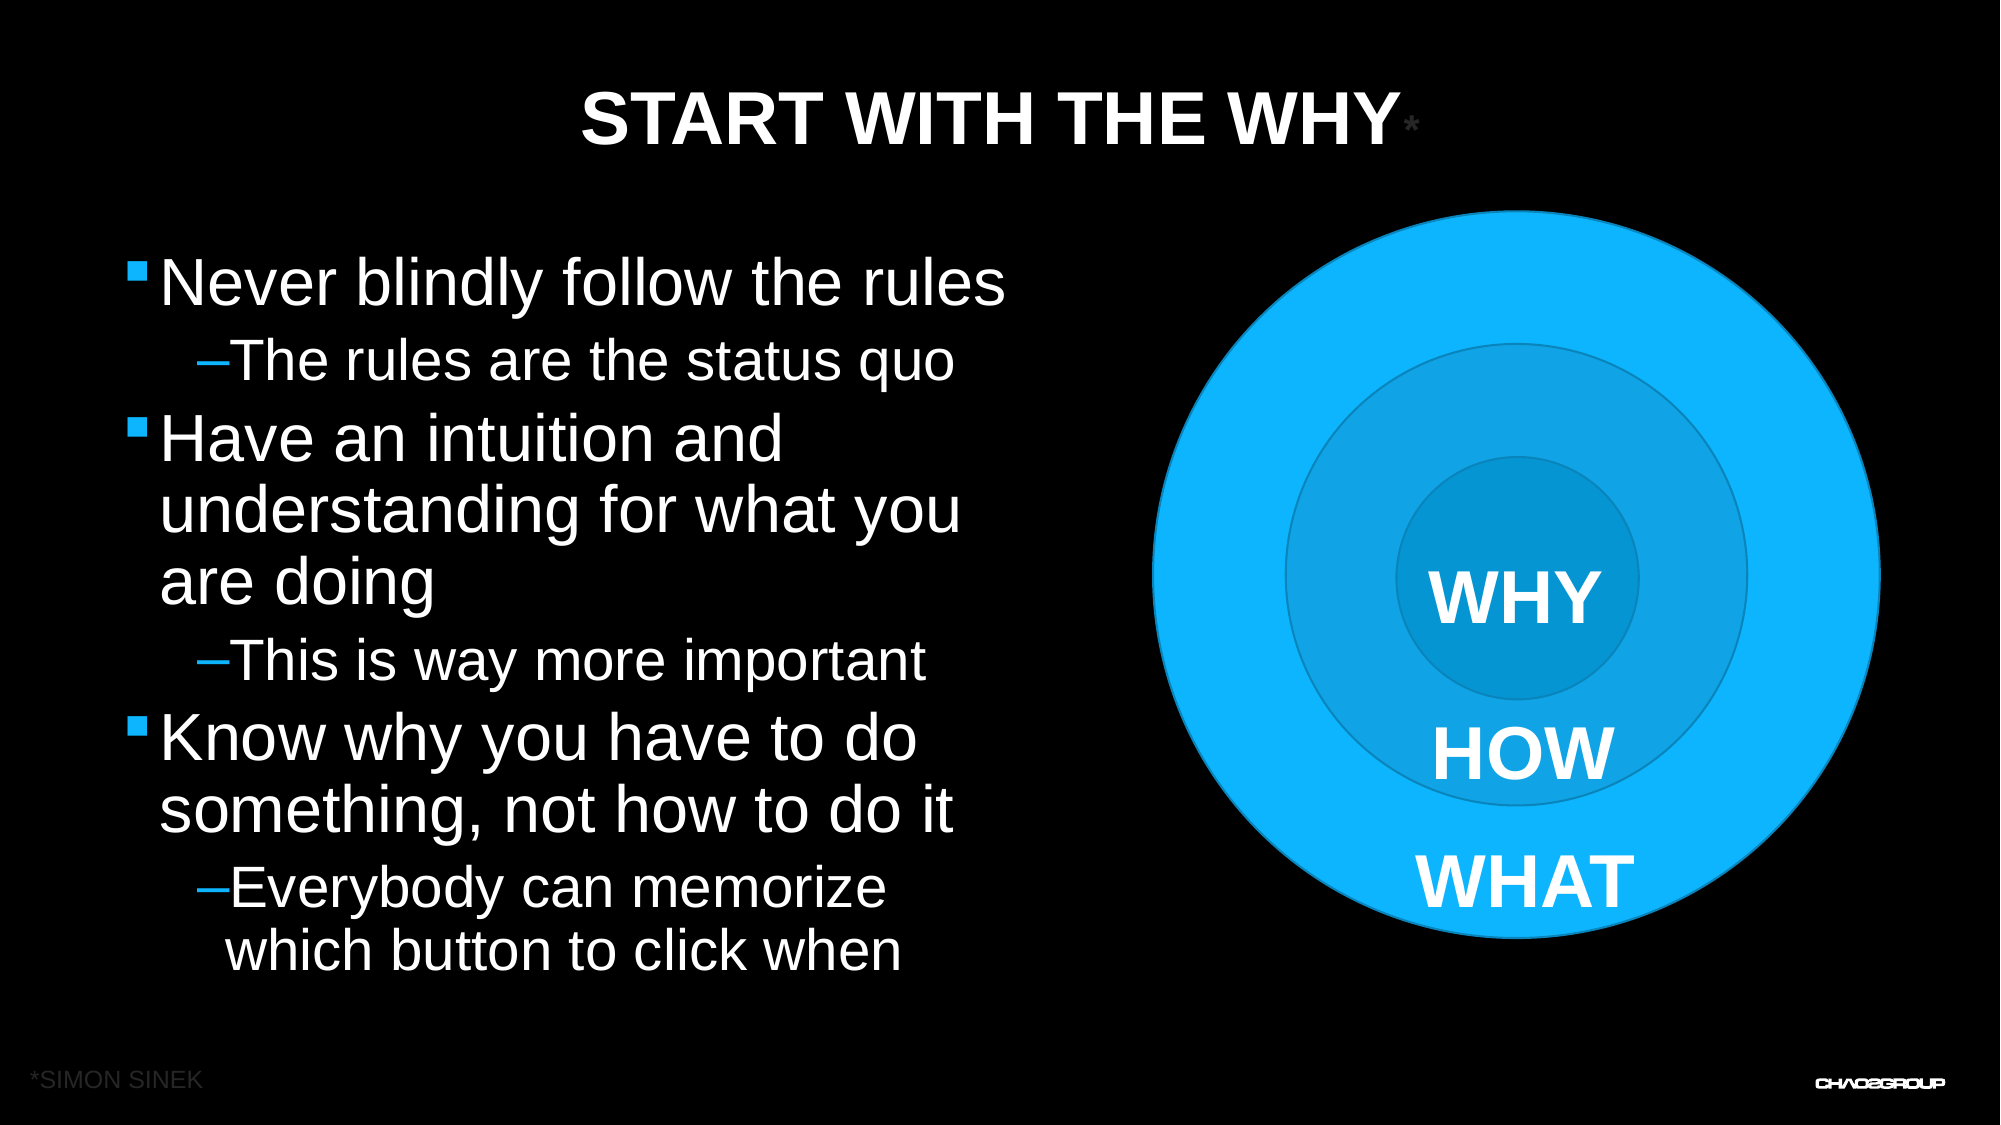

# START WITH THE WHY*

Never blindly follow the rules
The rules are the status quo
Have an intuition and understanding for what you are doing
This is way more important
Know why you have to do something, not how to do it
Everybody can memorize which button to click when

WHY
HOW
WHAT
*SIMON SINEK